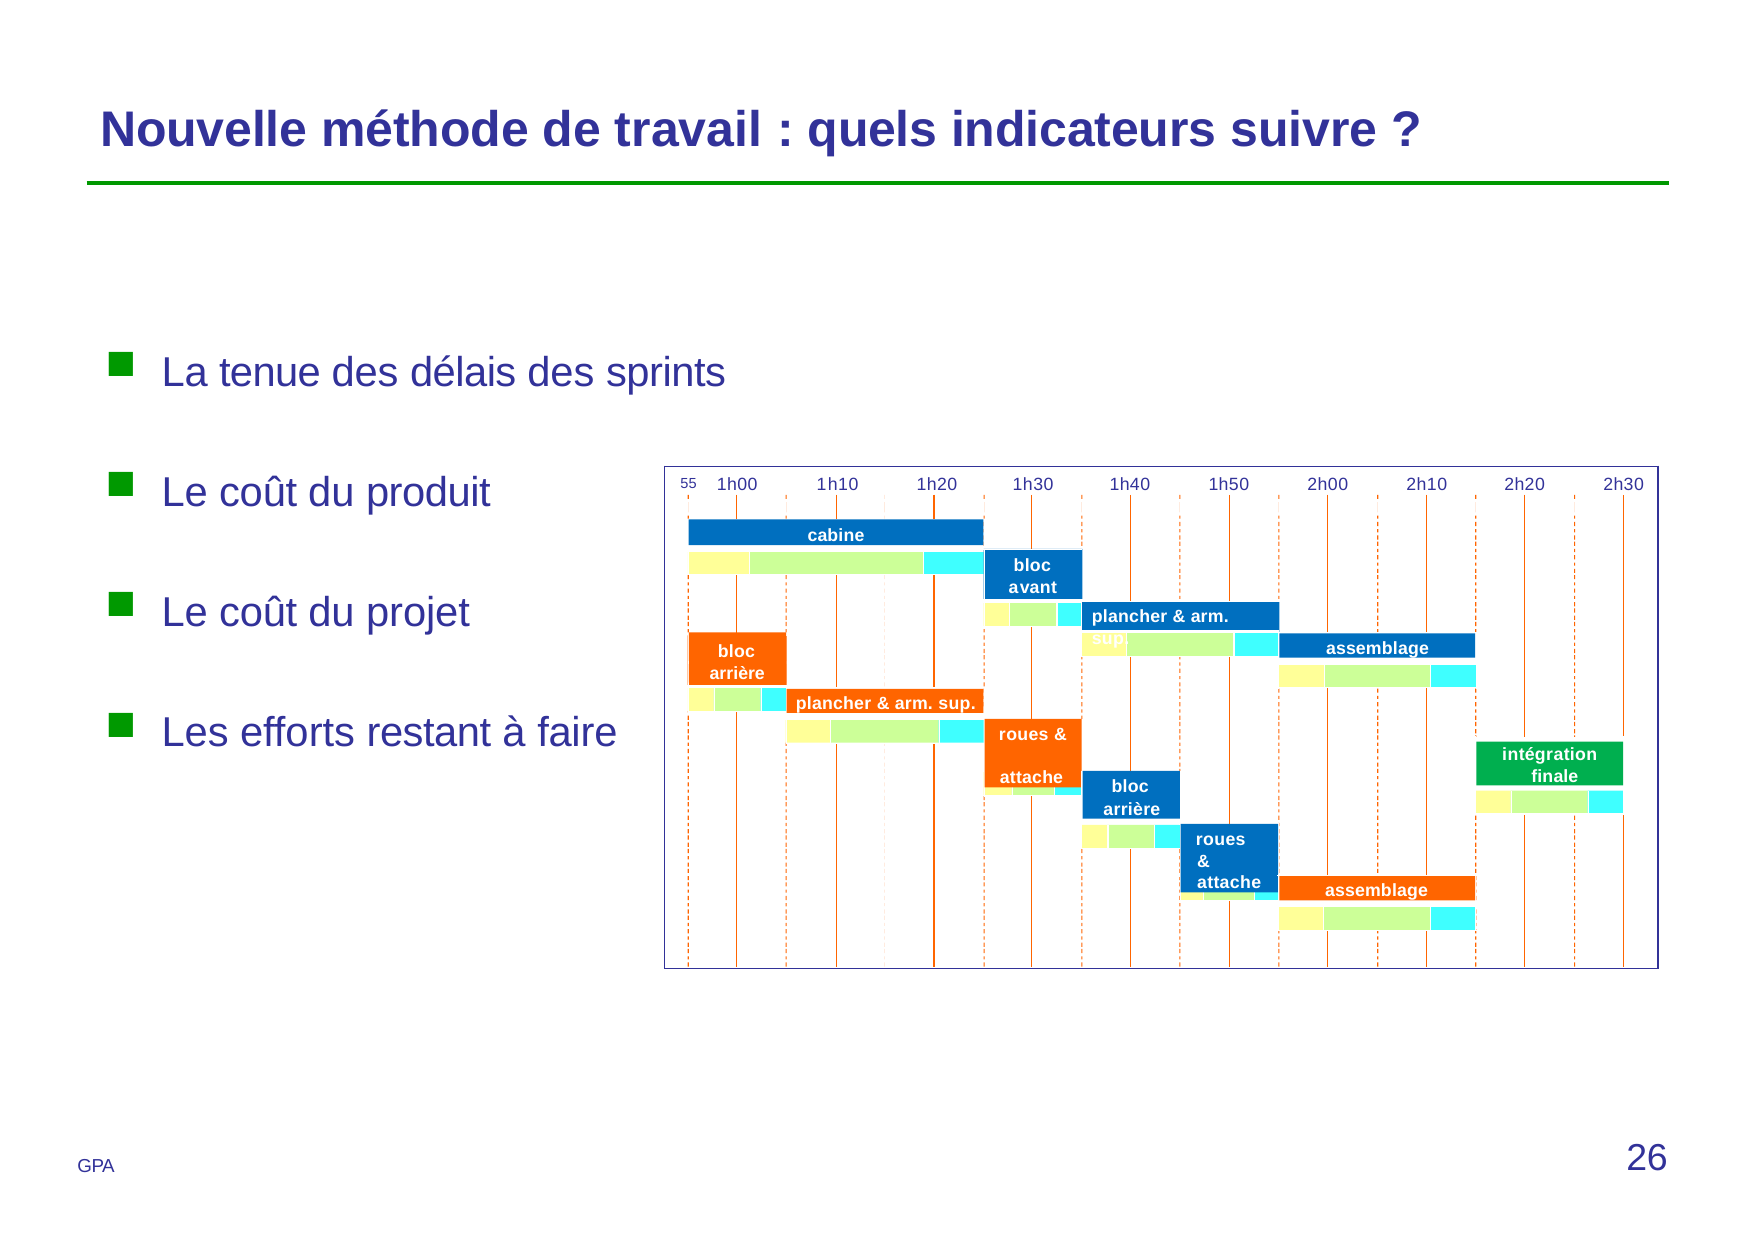

# Nouvelle méthode de travail : quels indicateurs suivre ?
La tenue des délais des sprints
Le coût du produit

1h00	1h10	1h20
1h30
1h40
1h50
2h00
2h10
2h20
2h30
55

cabine

bloc  avant

Le coût du projet

plancher & arm. sup.

bloc

assemblage

arrière

plancher & arm. sup.

Les efforts restant à faire

roues &  attache

intégration  finale

bloc  arrière

roues &  attache

assemblage

26
GPA